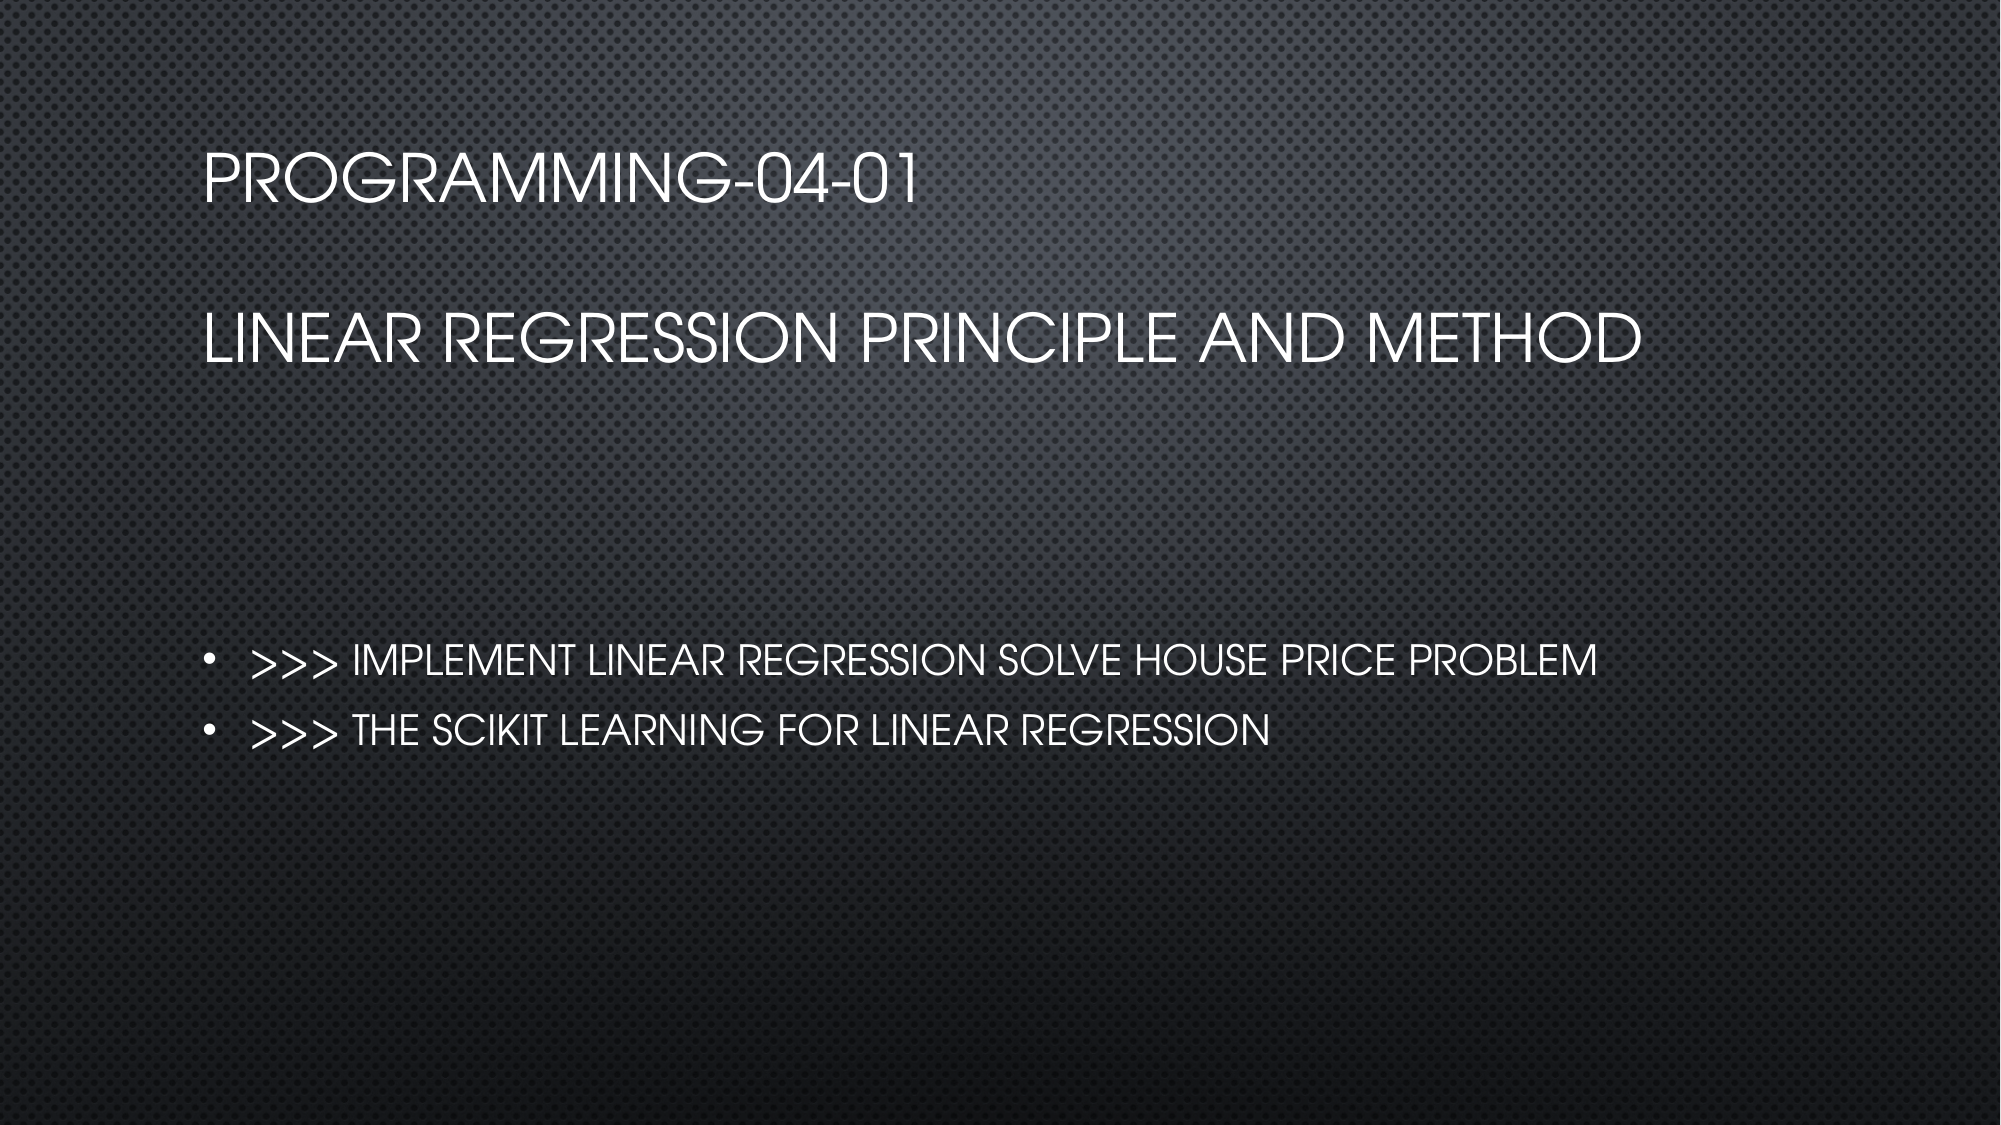

# Programming-04-01 Linear regression principle and method
>>> implement linear regression solve house price problem
>>> the scikit learning for linear regression